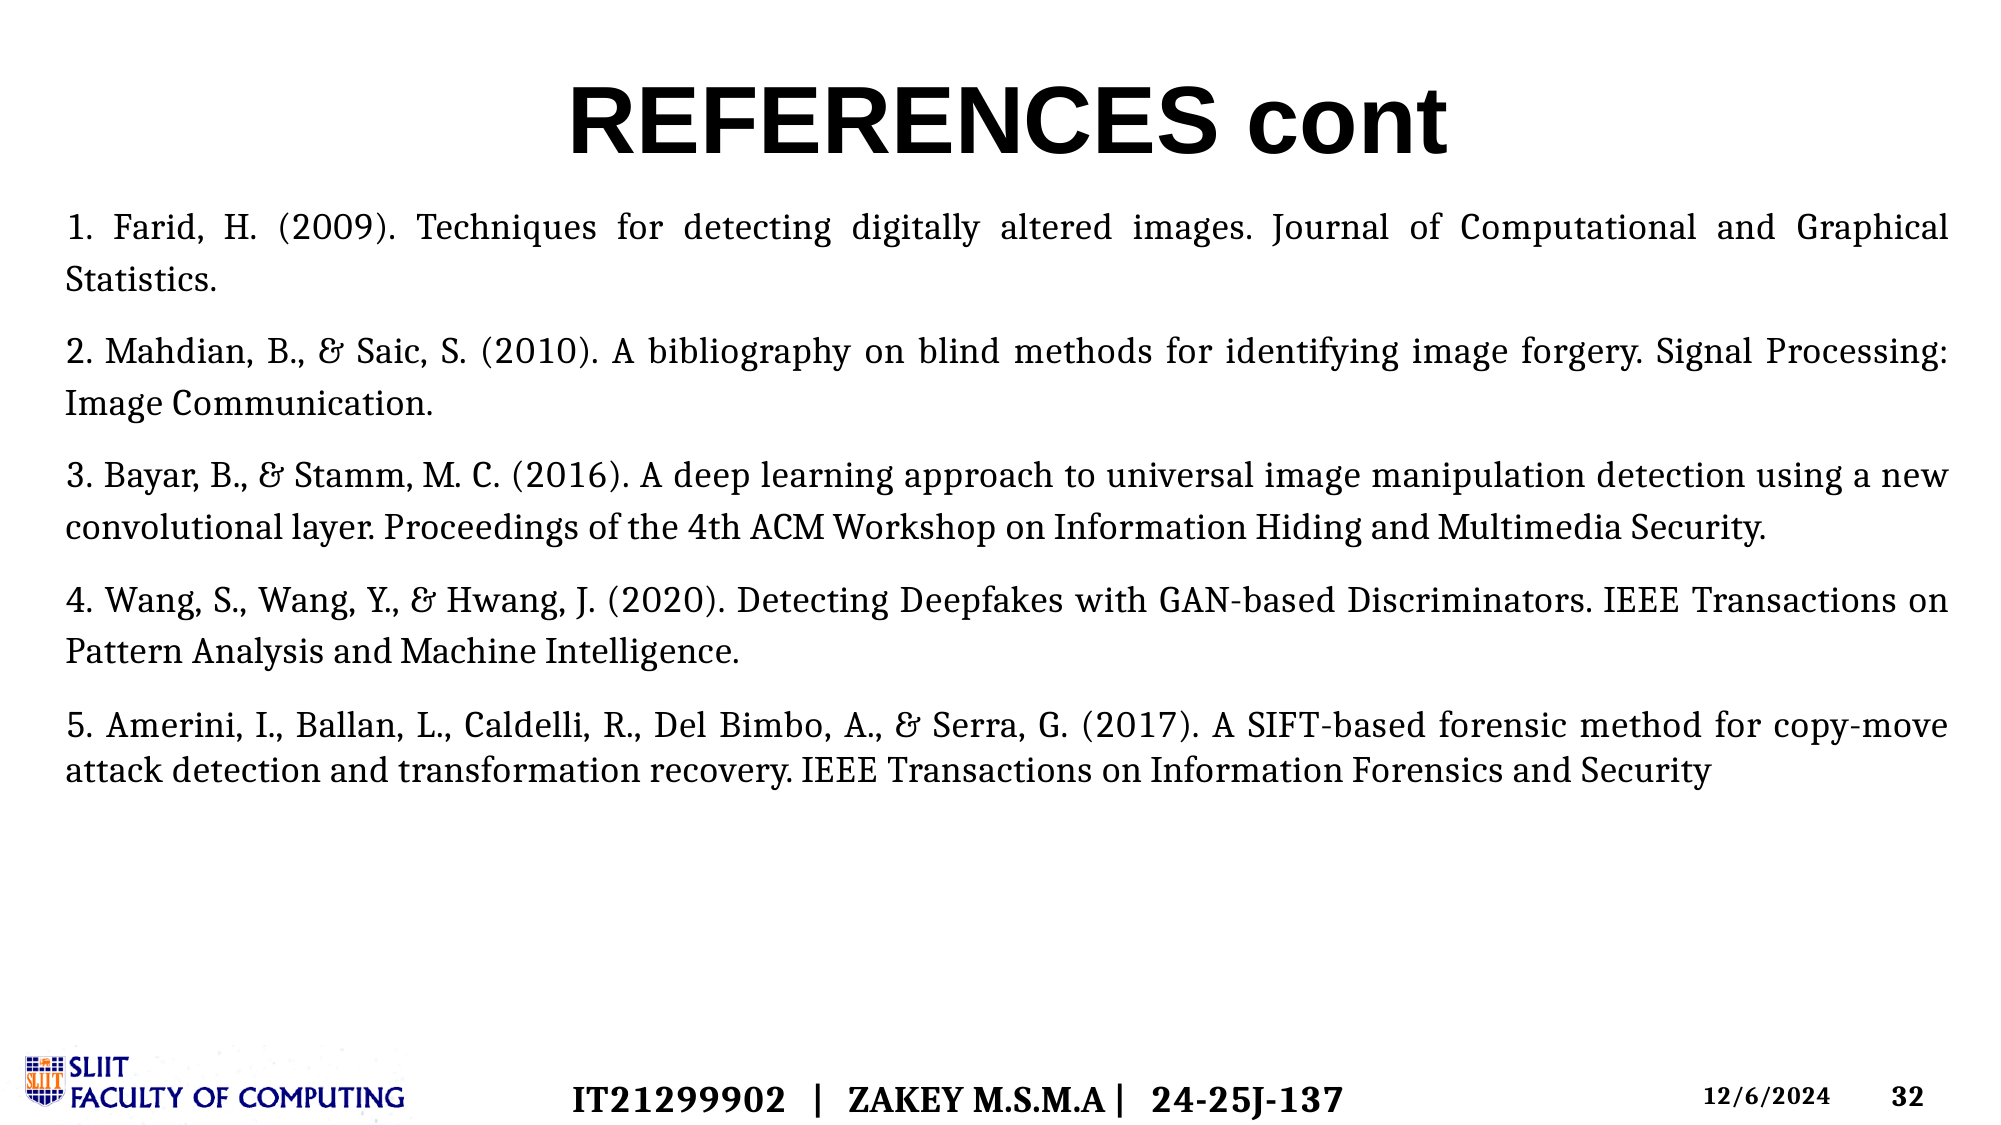

# REFERENCES cont
1. Farid, H. (2009). Techniques for detecting digitally altered images. Journal of Computational and Graphical Statistics.
2. Mahdian, B., & Saic, S. (2010). A bibliography on blind methods for identifying image forgery. Signal Processing: Image Communication.
3. Bayar, B., & Stamm, M. C. (2016). A deep learning approach to universal image manipulation detection using a new convolutional layer. Proceedings of the 4th ACM Workshop on Information Hiding and Multimedia Security.
4. Wang, S., Wang, Y., & Hwang, J. (2020). Detecting Deepfakes with GAN-based Discriminators. IEEE Transactions on Pattern Analysis and Machine Intelligence.
5. Amerini, I., Ballan, L., Caldelli, R., Del Bimbo, A., & Serra, G. (2017). A SIFT-based forensic method for copy-move attack detection and transformation recovery. IEEE Transactions on Information Forensics and Security
IT21299902   |   ZAKEY M.S.M.A |   24-25J-137